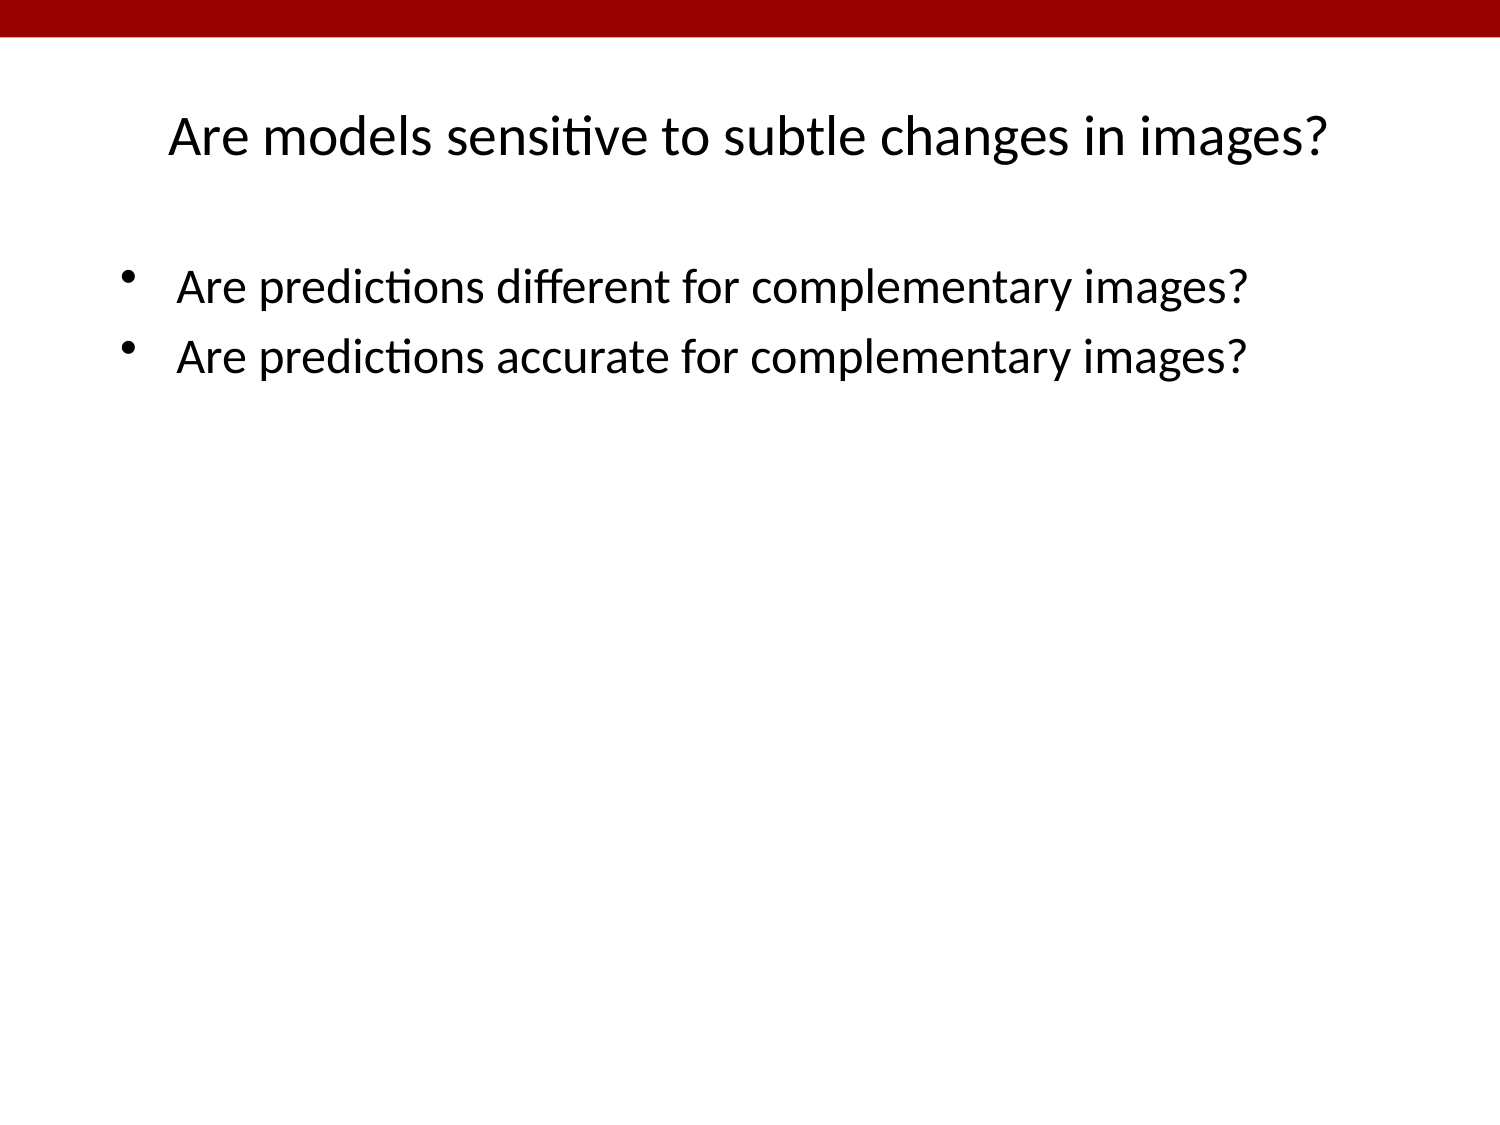

# Are models sensitive to subtle changes in images?
Are predictions different for complementary images?
Are predictions accurate for complementary images?